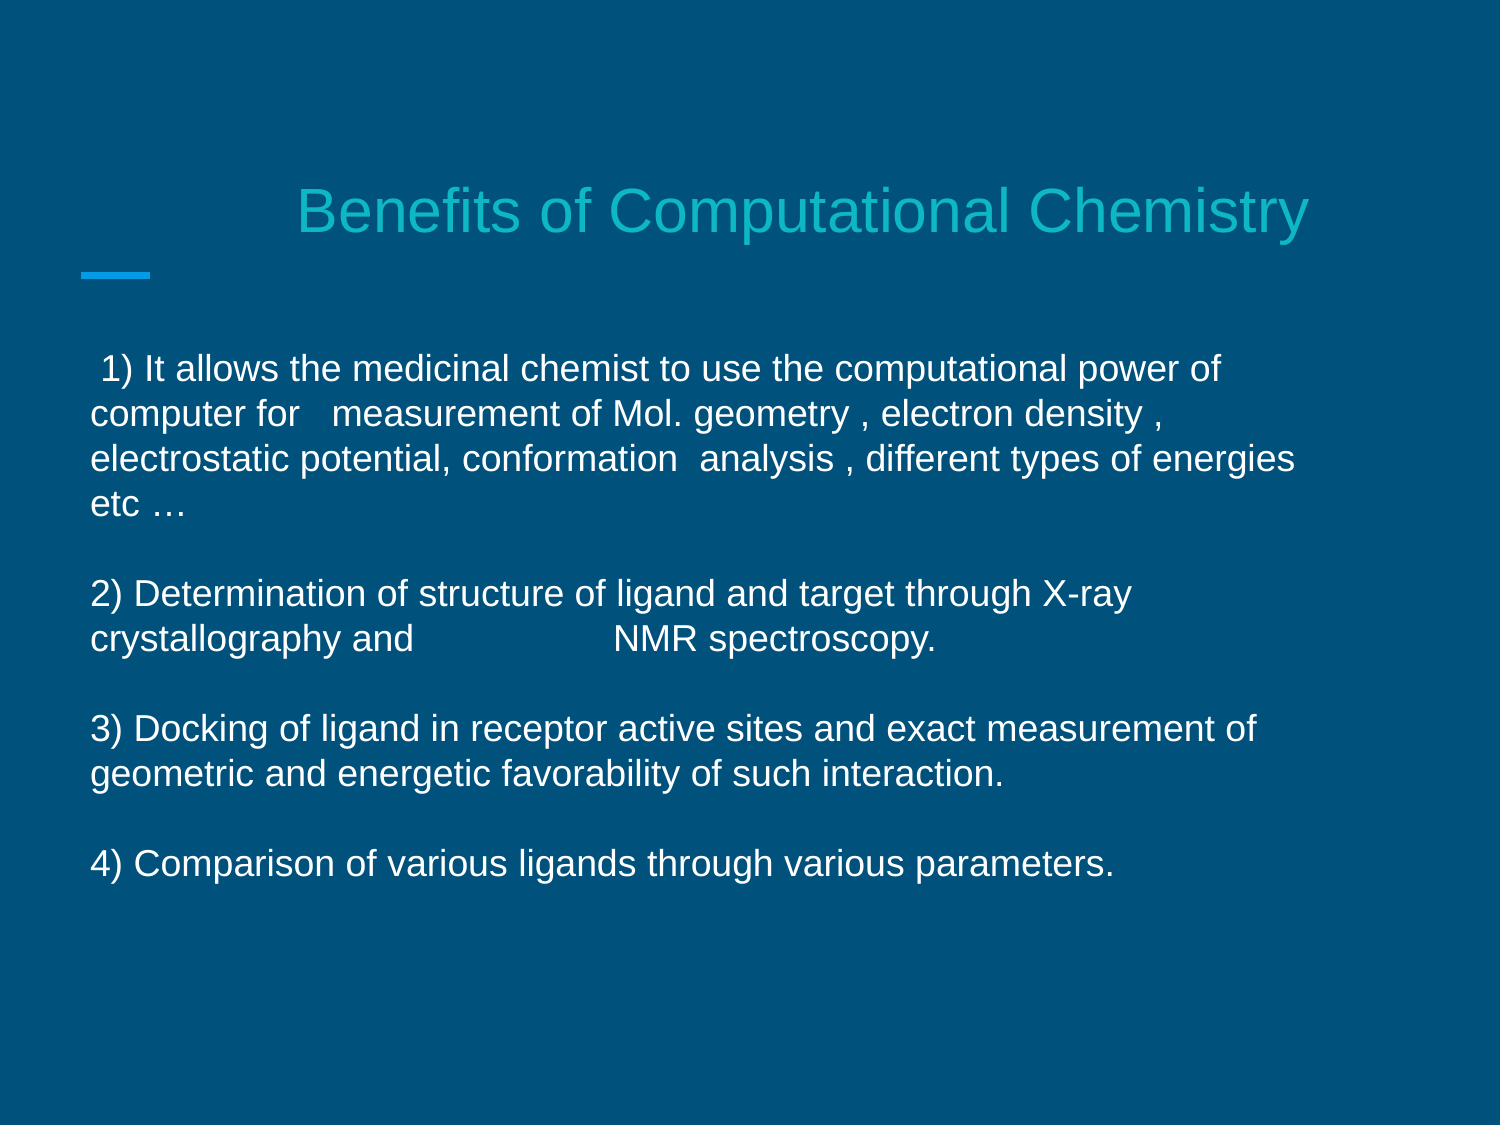

# Benefits of Computational Chemistry

 1) It allows the medicinal chemist to use the computational power of computer for   measurement of Mol. geometry , electron density , electrostatic potential, conformation  analysis , different types of energies etc …

2) Determination of structure of ligand and target through X-ray crystallography and                   NMR spectroscopy.

3) Docking of ligand in receptor active sites and exact measurement of geometric and energetic favorability of such interaction.

4) Comparison of various ligands through various parameters.